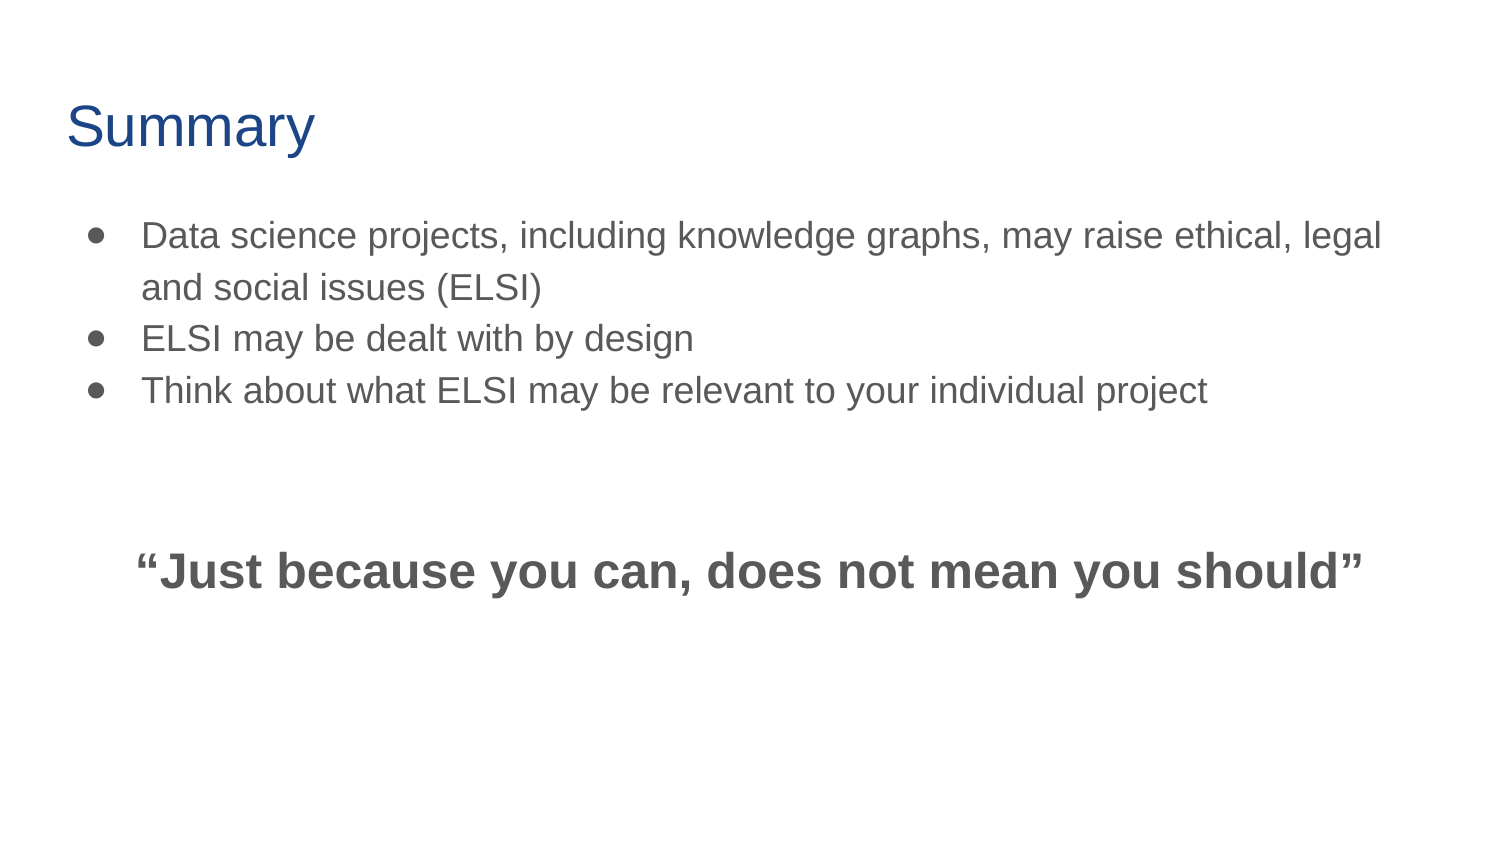

# Summary
Data science projects, including knowledge graphs, may raise ethical, legal and social issues (ELSI)
ELSI may be dealt with by design
Think about what ELSI may be relevant to your individual project

“Just because you can, does not mean you should”